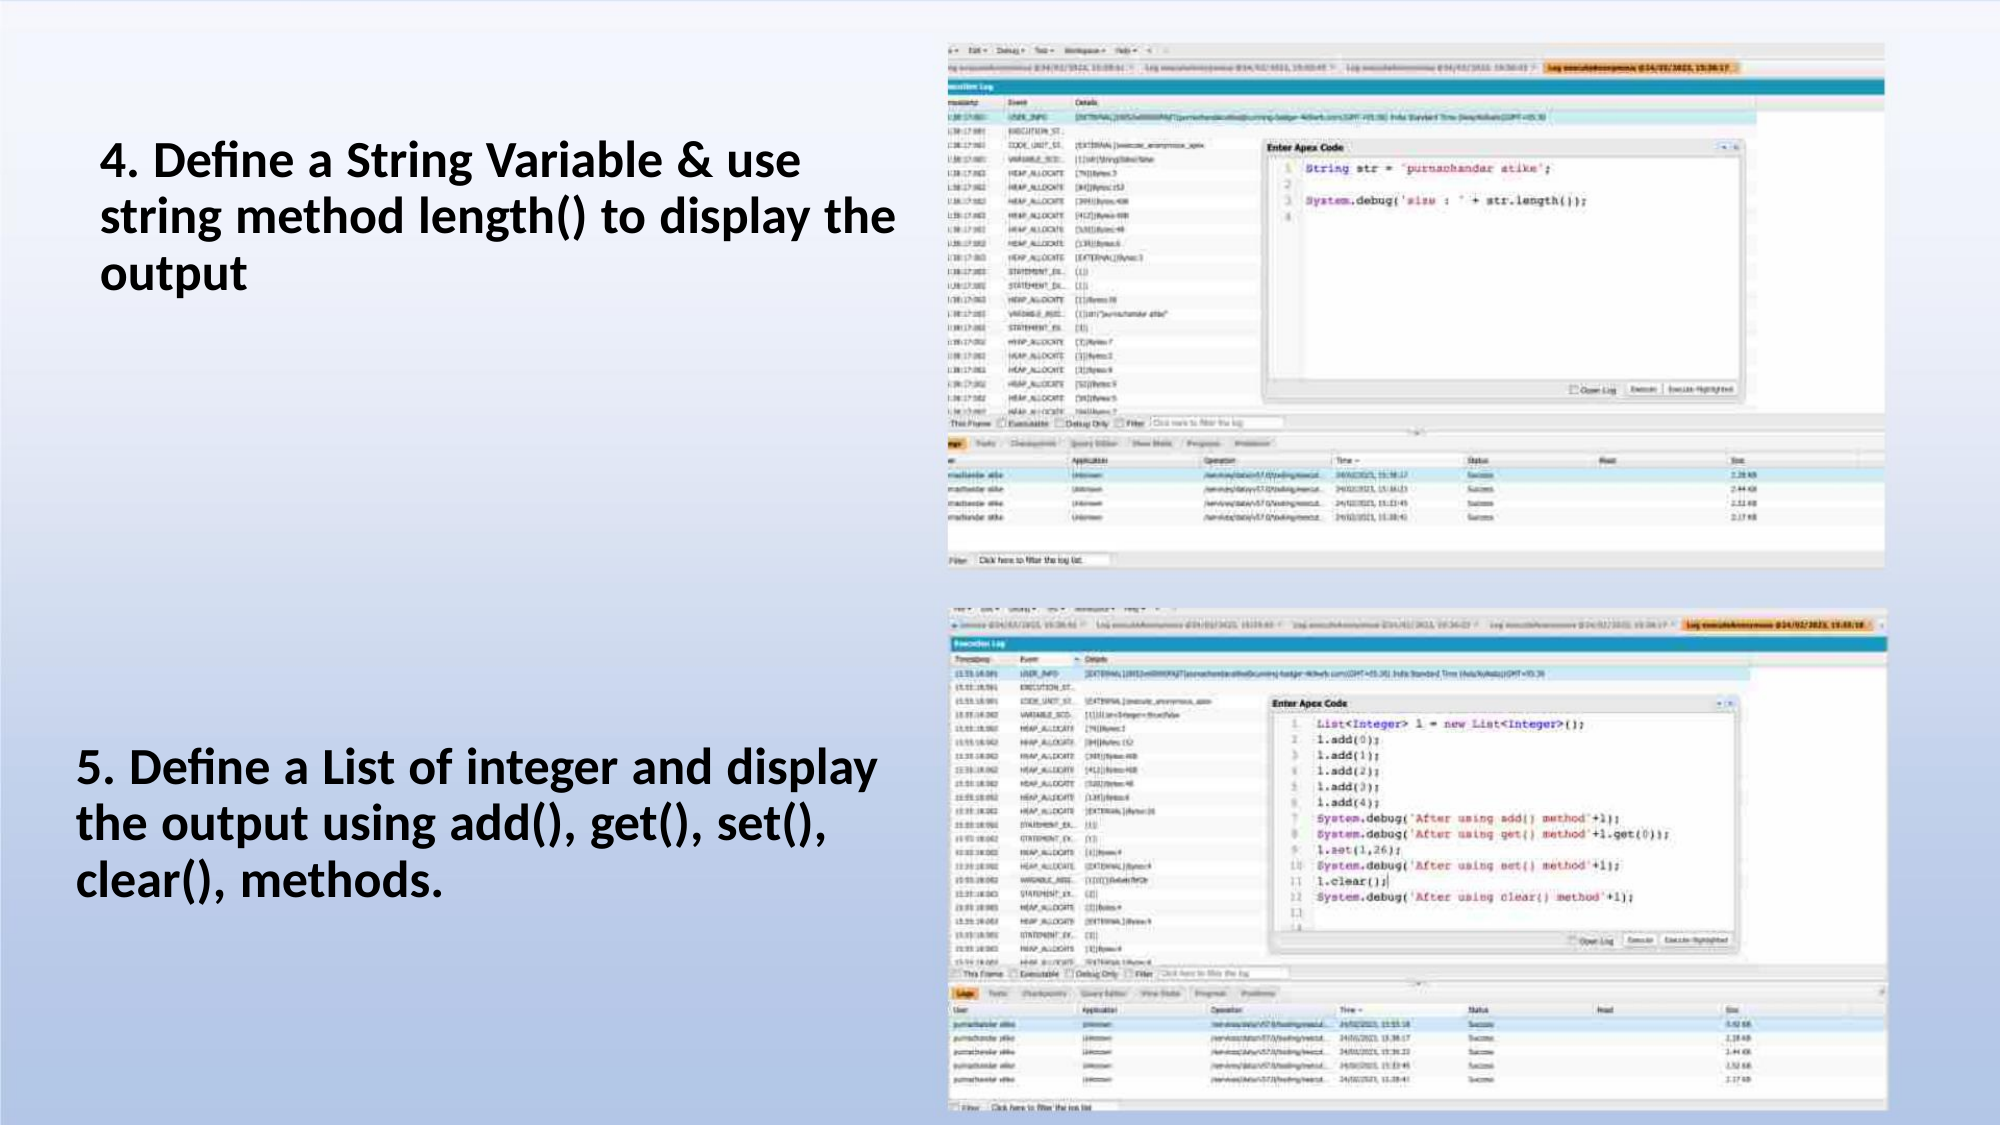

4. Define a String Variable & use
string method length() to display the
output
5. Define a List of integer and display
the output using add(), get(), set(),
clear(), methods.